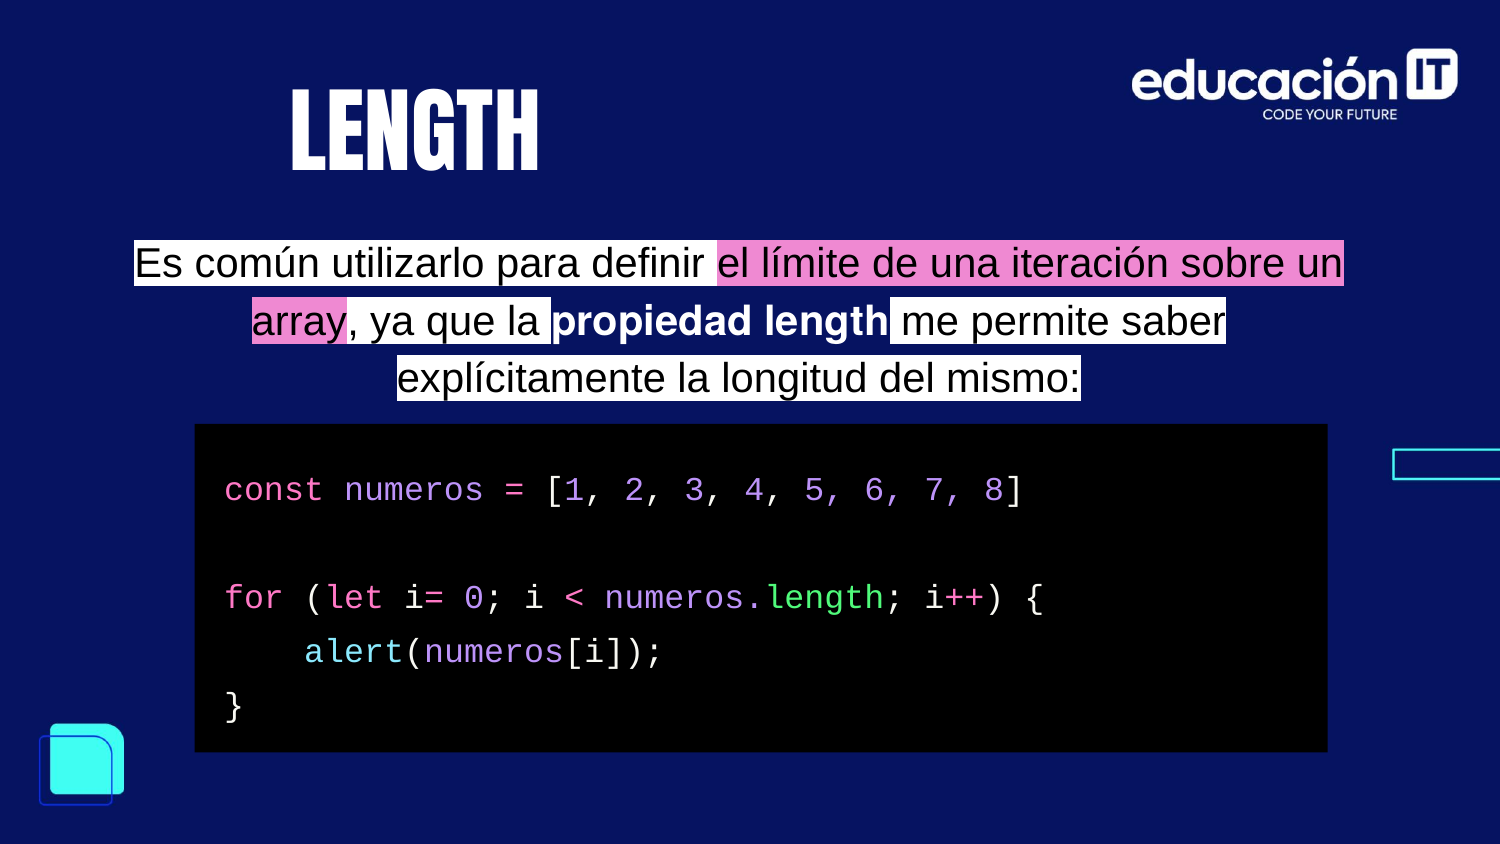

LENGTH
Es común utilizarlo para definir el límite de una iteración sobre un array, ya que la propiedad length me permite saber explícitamente la longitud del mismo:
const numeros = [1, 2, 3, 4, 5, 6, 7, 8]

for (let i= 0; i < numeros.length; i++) {
    alert(numeros[i]);
}